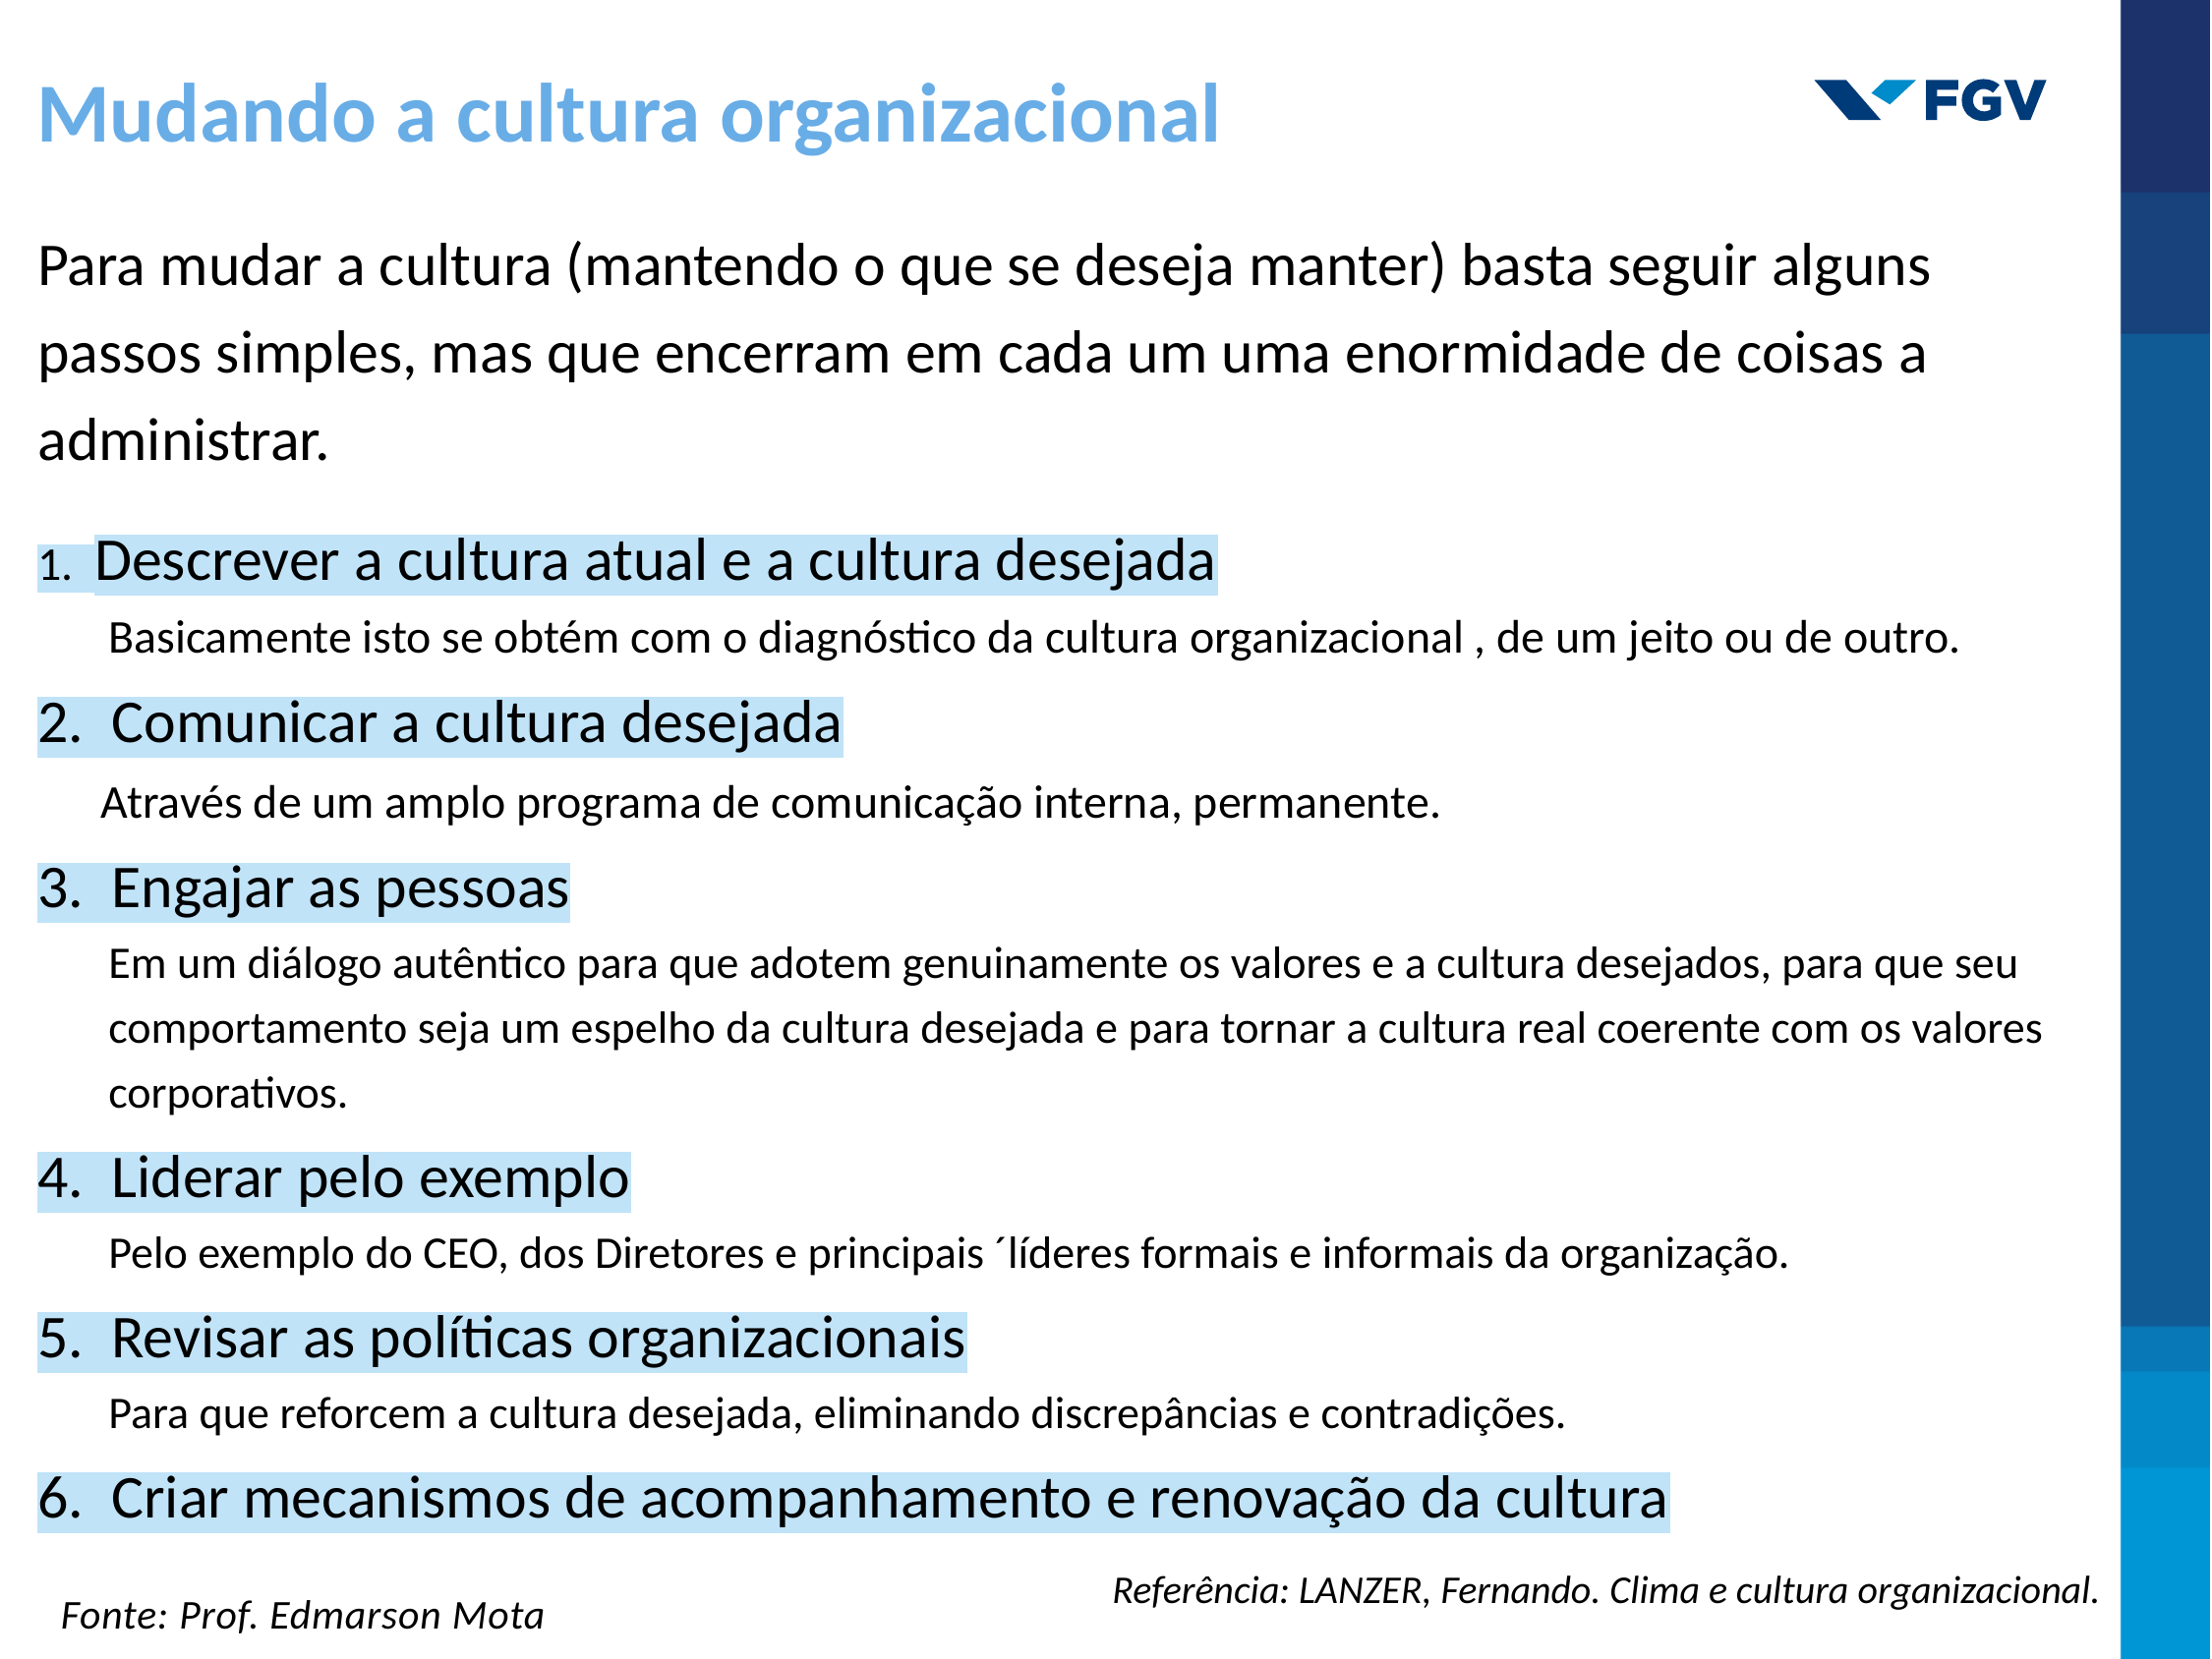

# Mudando a cultura organizacional
Para mudar a cultura (mantendo o que se deseja manter) basta seguir alguns passos simples, mas que encerram em cada um uma enormidade de coisas a administrar.

1.  Descrever a cultura atual e a cultura desejada
Basicamente isto se obtém com o diagnóstico da cultura organizacional , de um jeito ou de outro.
2.  Comunicar a cultura desejada
      Através de um amplo programa de comunicação interna, permanente.
3.  Engajar as pessoas
Em um diálogo autêntico para que adotem genuinamente os valores e a cultura desejados, para que seu comportamento seja um espelho da cultura desejada e para tornar a cultura real coerente com os valores corporativos.
4.  Liderar pelo exemplo
Pelo exemplo do CEO, dos Diretores e principais ´líderes formais e informais da organização.
5.  Revisar as políticas organizacionais
Para que reforcem a cultura desejada, eliminando discrepâncias e contradições.
6.  Criar mecanismos de acompanhamento e renovação da cultura

Referência: LANZER, Fernando. Clima e cultura organizacional.
Fonte: Prof. Edmarson Mota